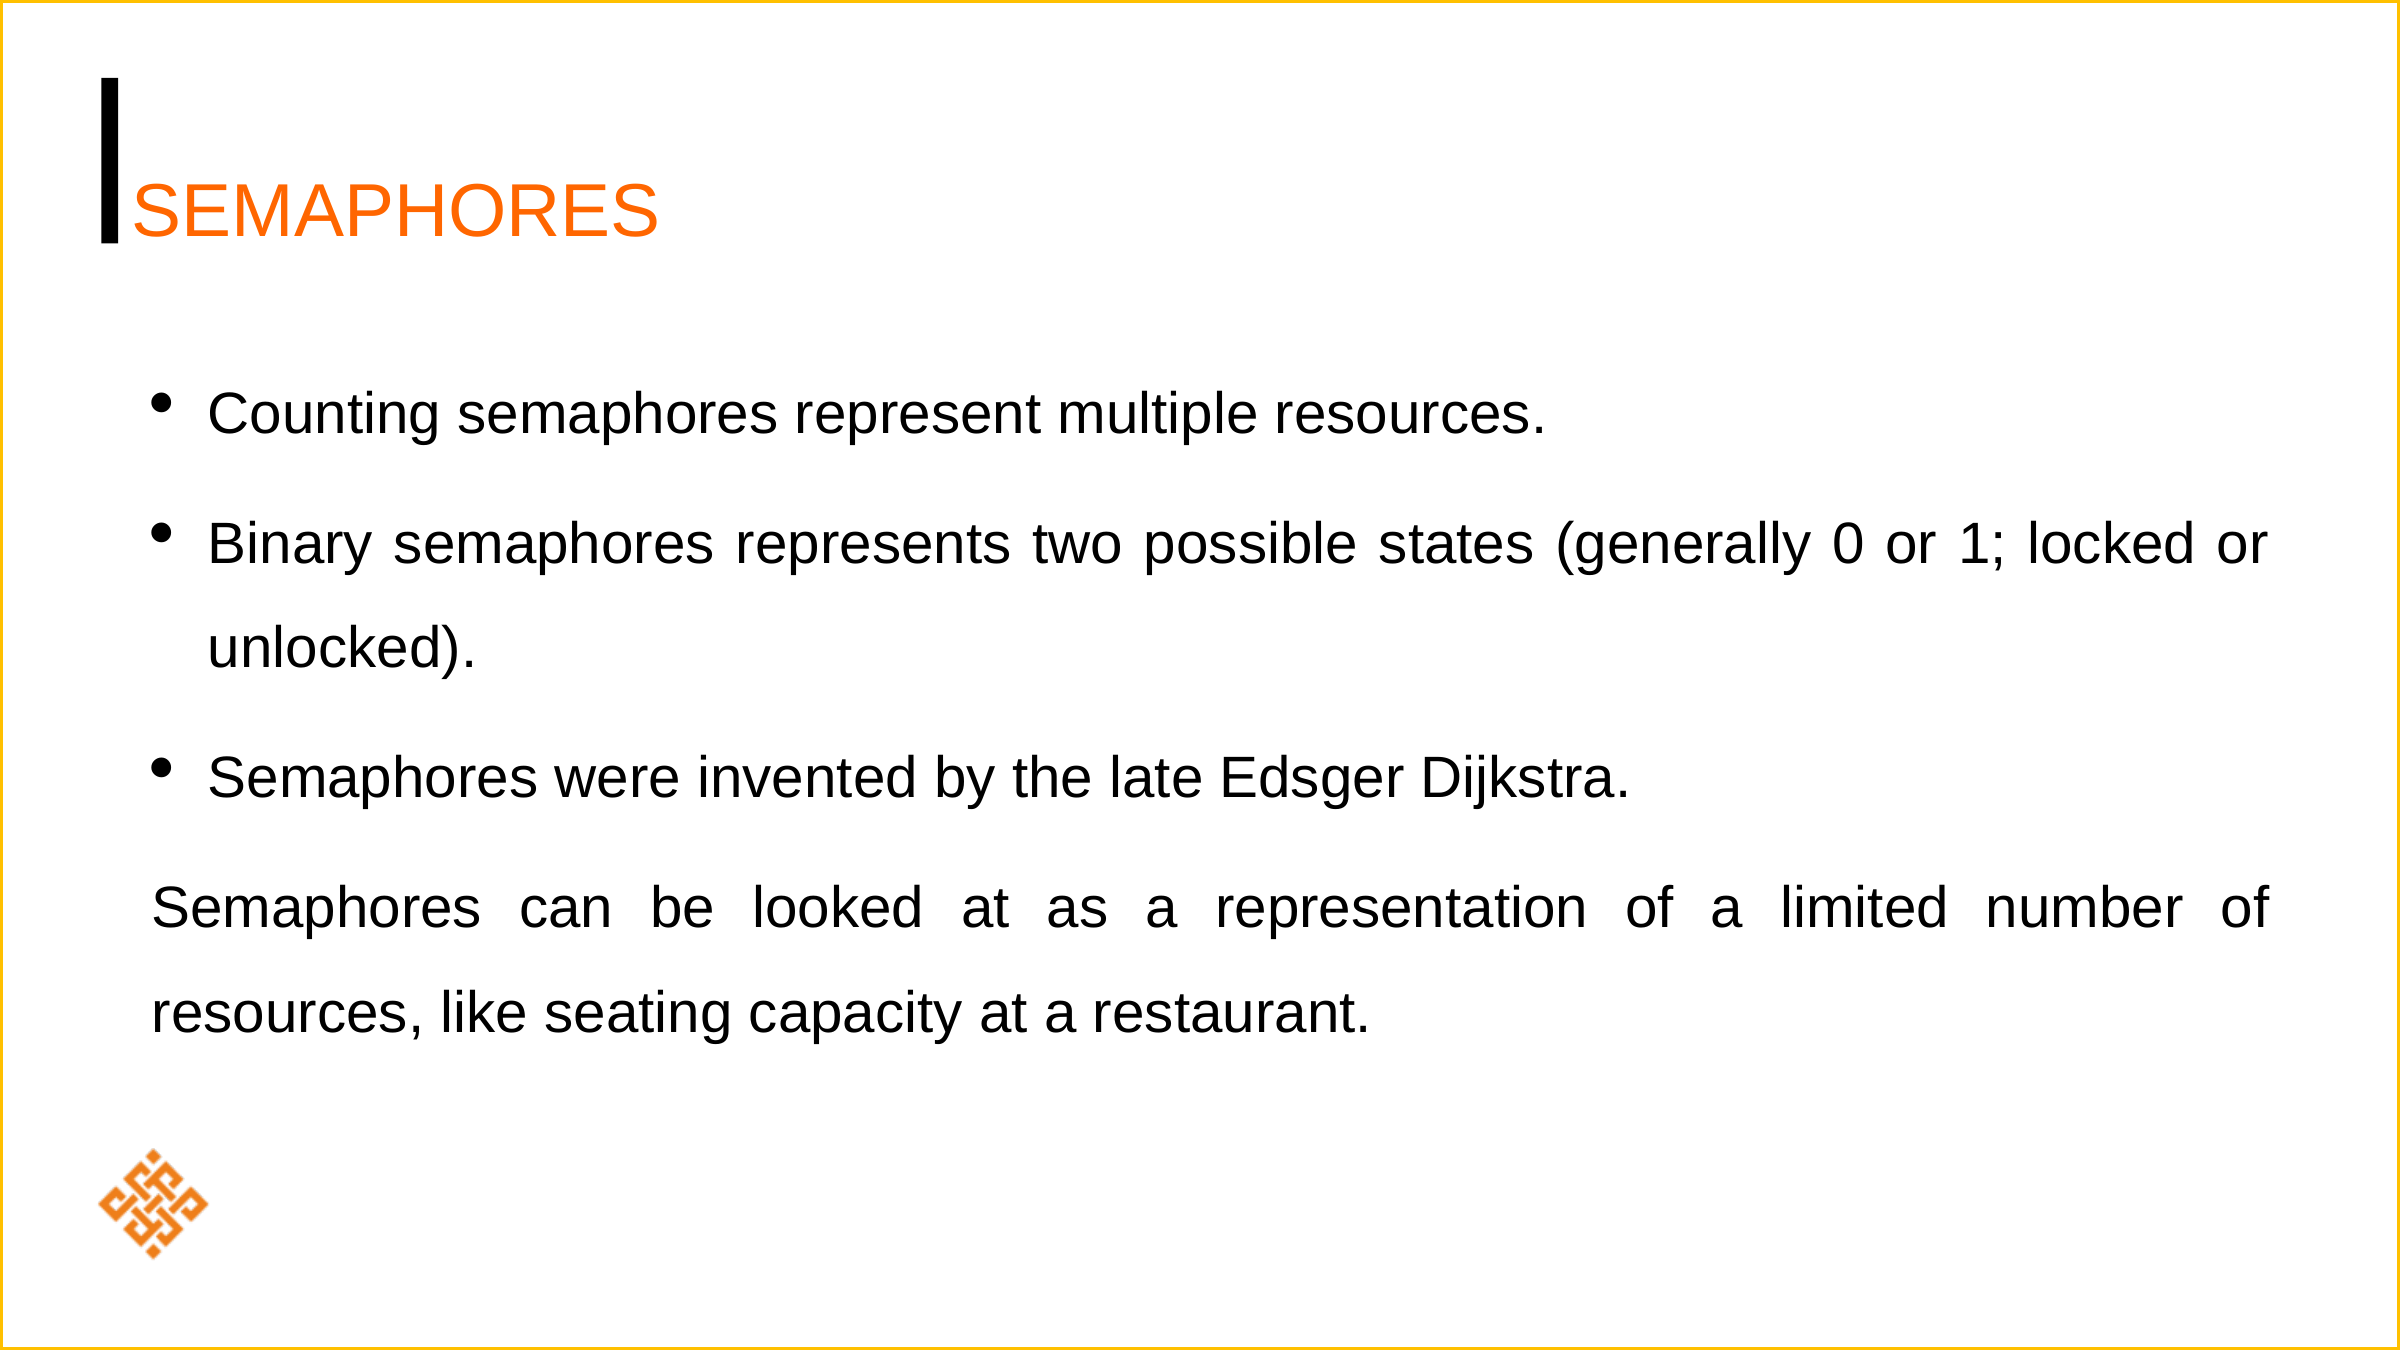

SEMAPHORES
Counting semaphores represent multiple resources.
Binary semaphores represents two possible states (generally 0 or 1; locked or unlocked).
Semaphores were invented by the late Edsger Dijkstra.
Semaphores can be looked at as a representation of a limited number of resources, like seating capacity at a restaurant.